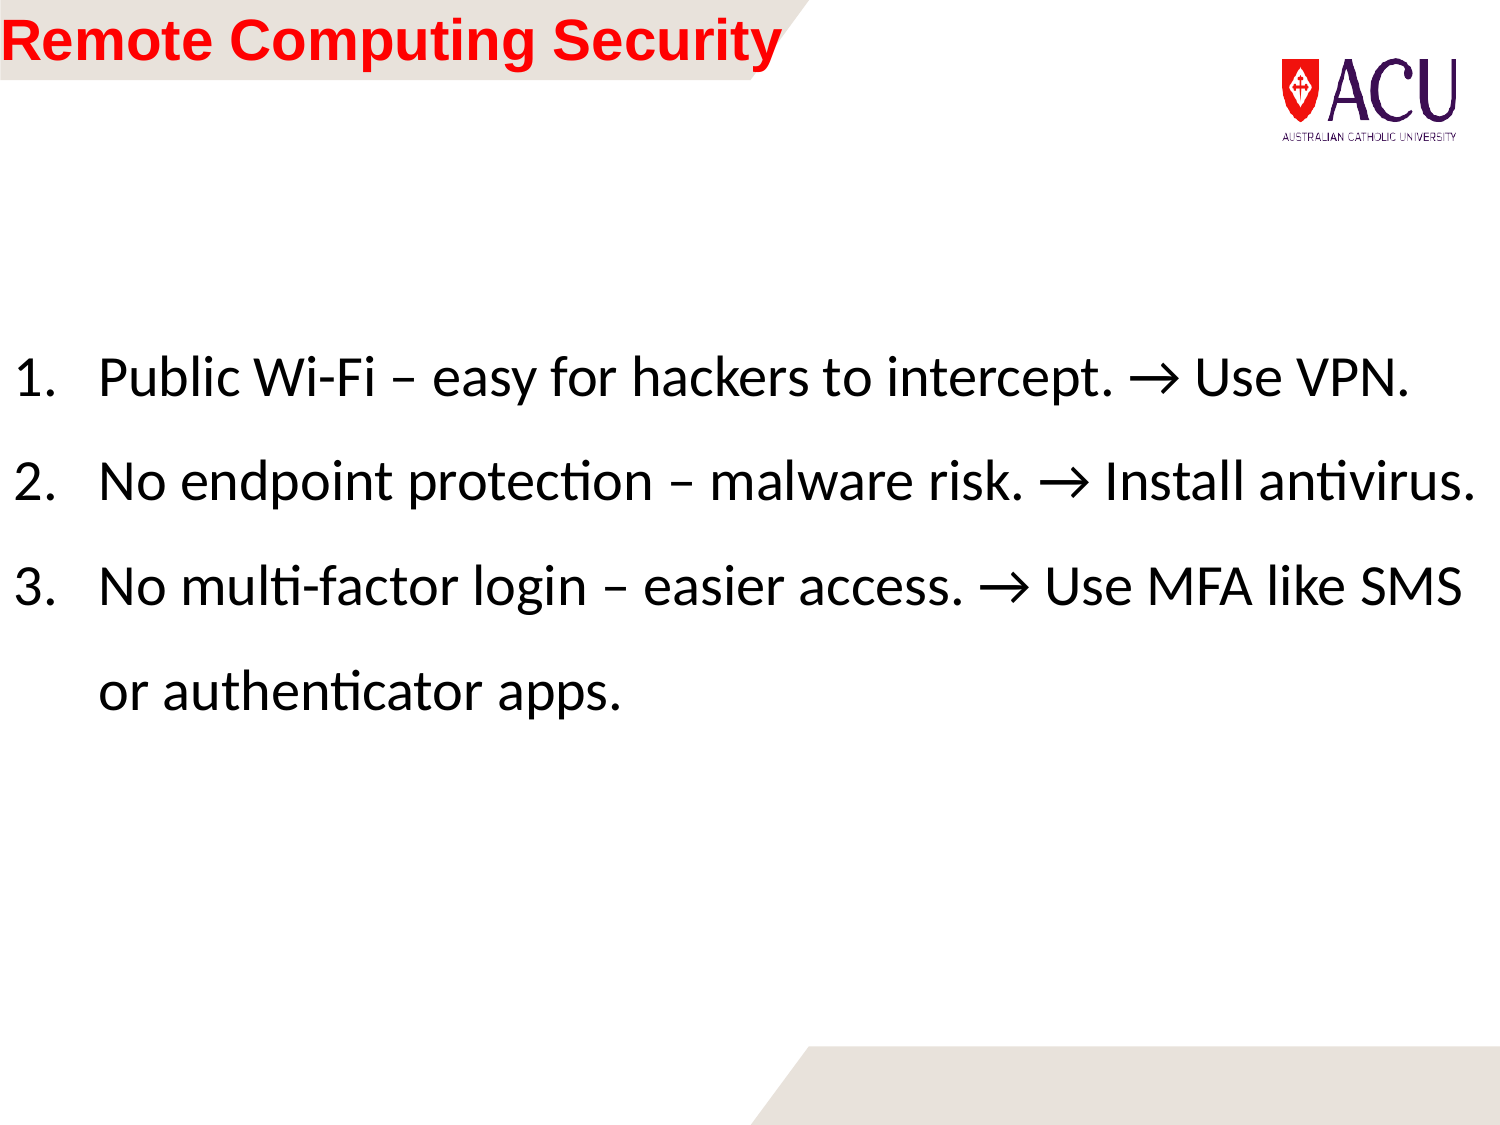

# Remote Computing Security

Public Wi-Fi – easy for hackers to intercept. → Use VPN.
No endpoint protection – malware risk. → Install antivirus.
No multi-factor login – easier access. → Use MFA like SMS or authenticator apps.